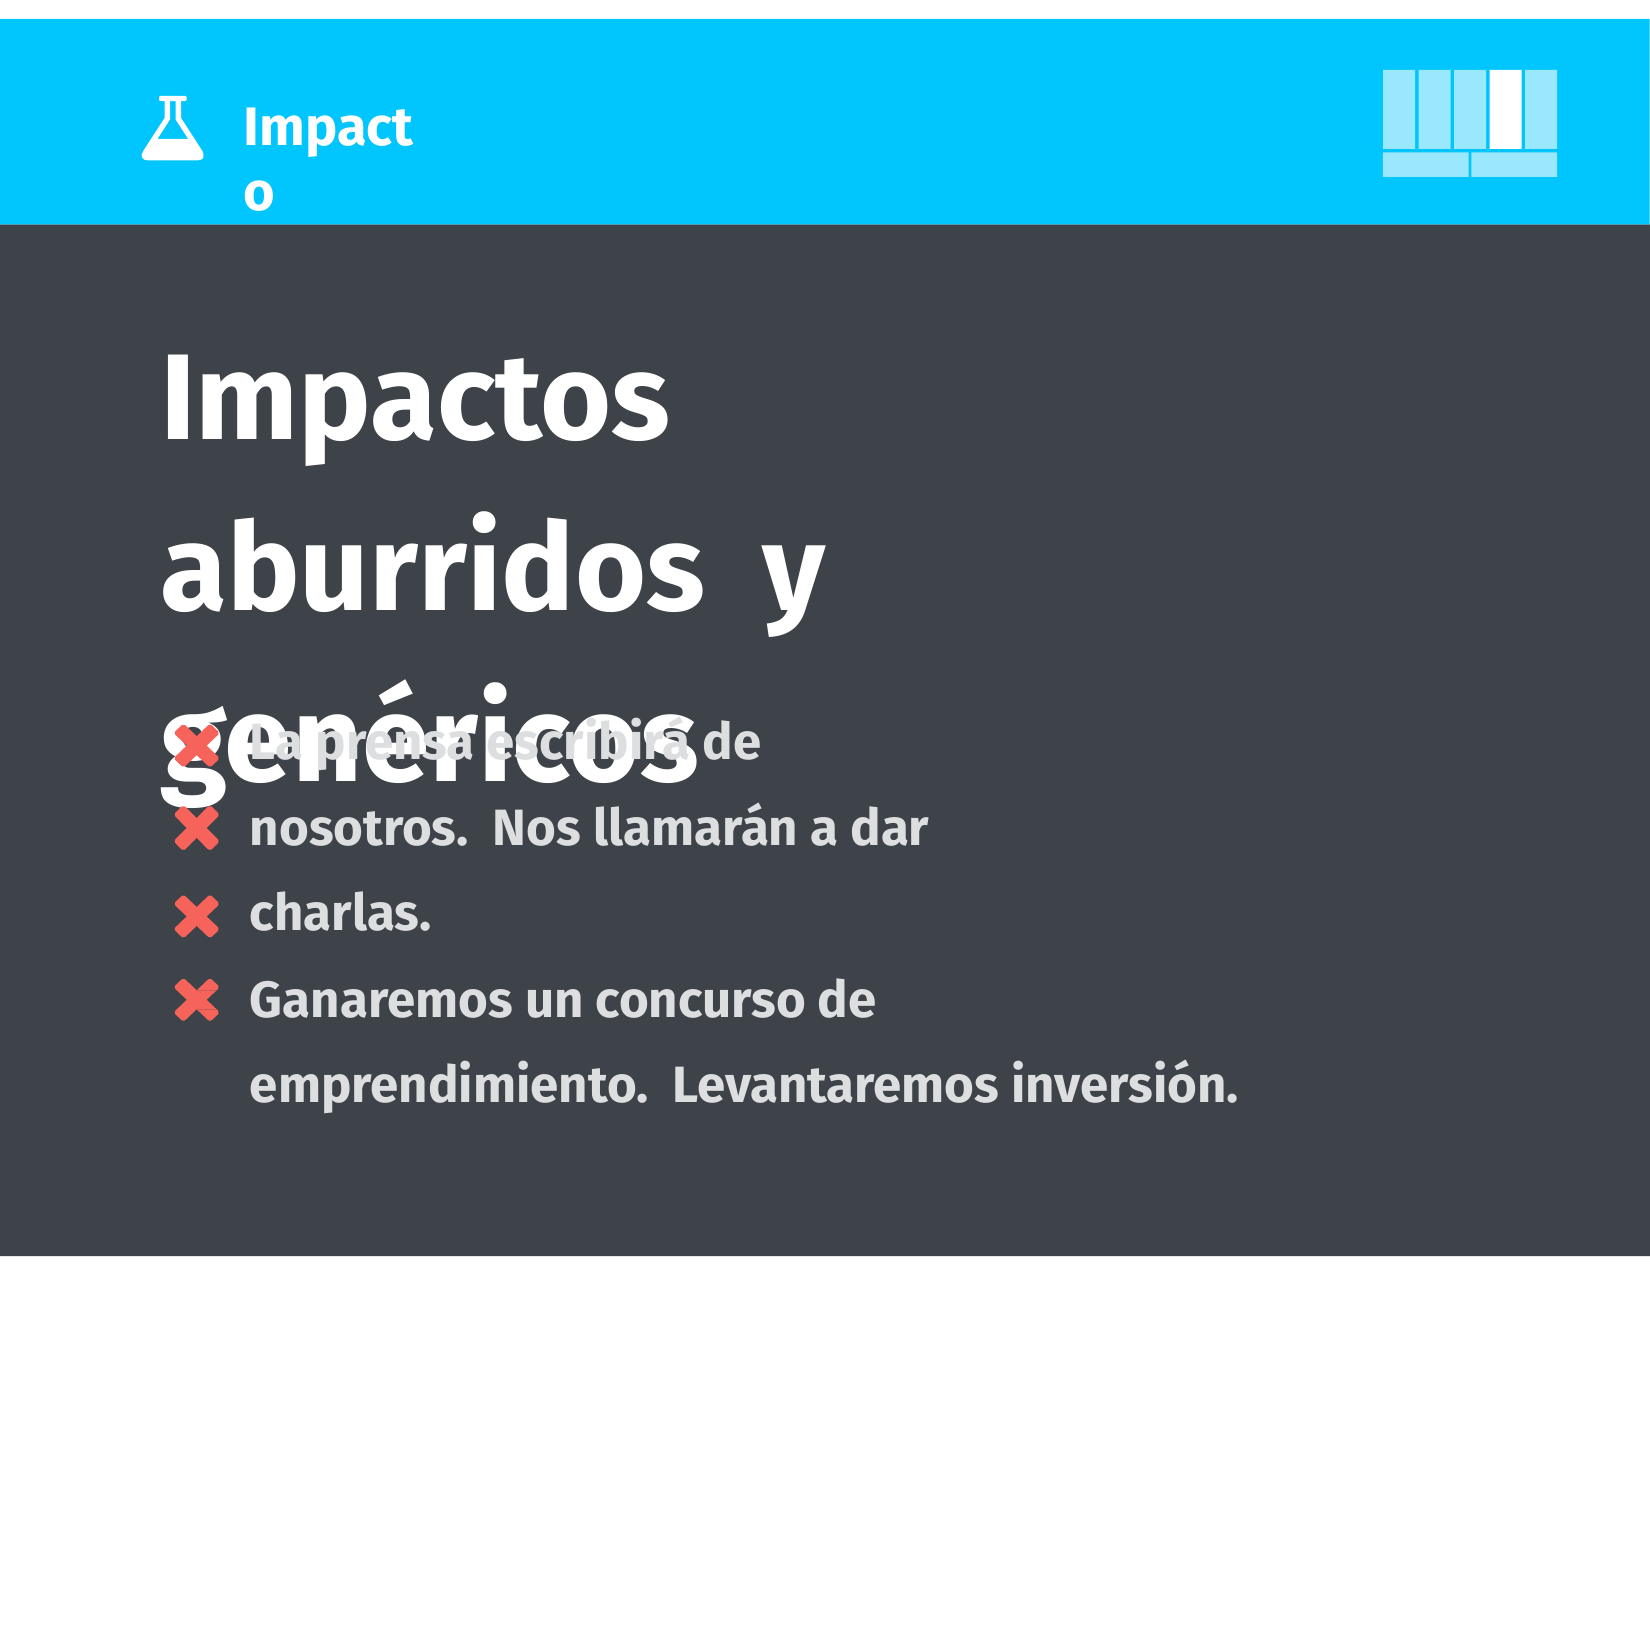

# Impacto

Impactos aburridos  y genéricos
La prensa escribirá de nosotros.  Nos llamarán a dar charlas.
Ganaremos un concurso de emprendimiento.  Levantaremos inversión.